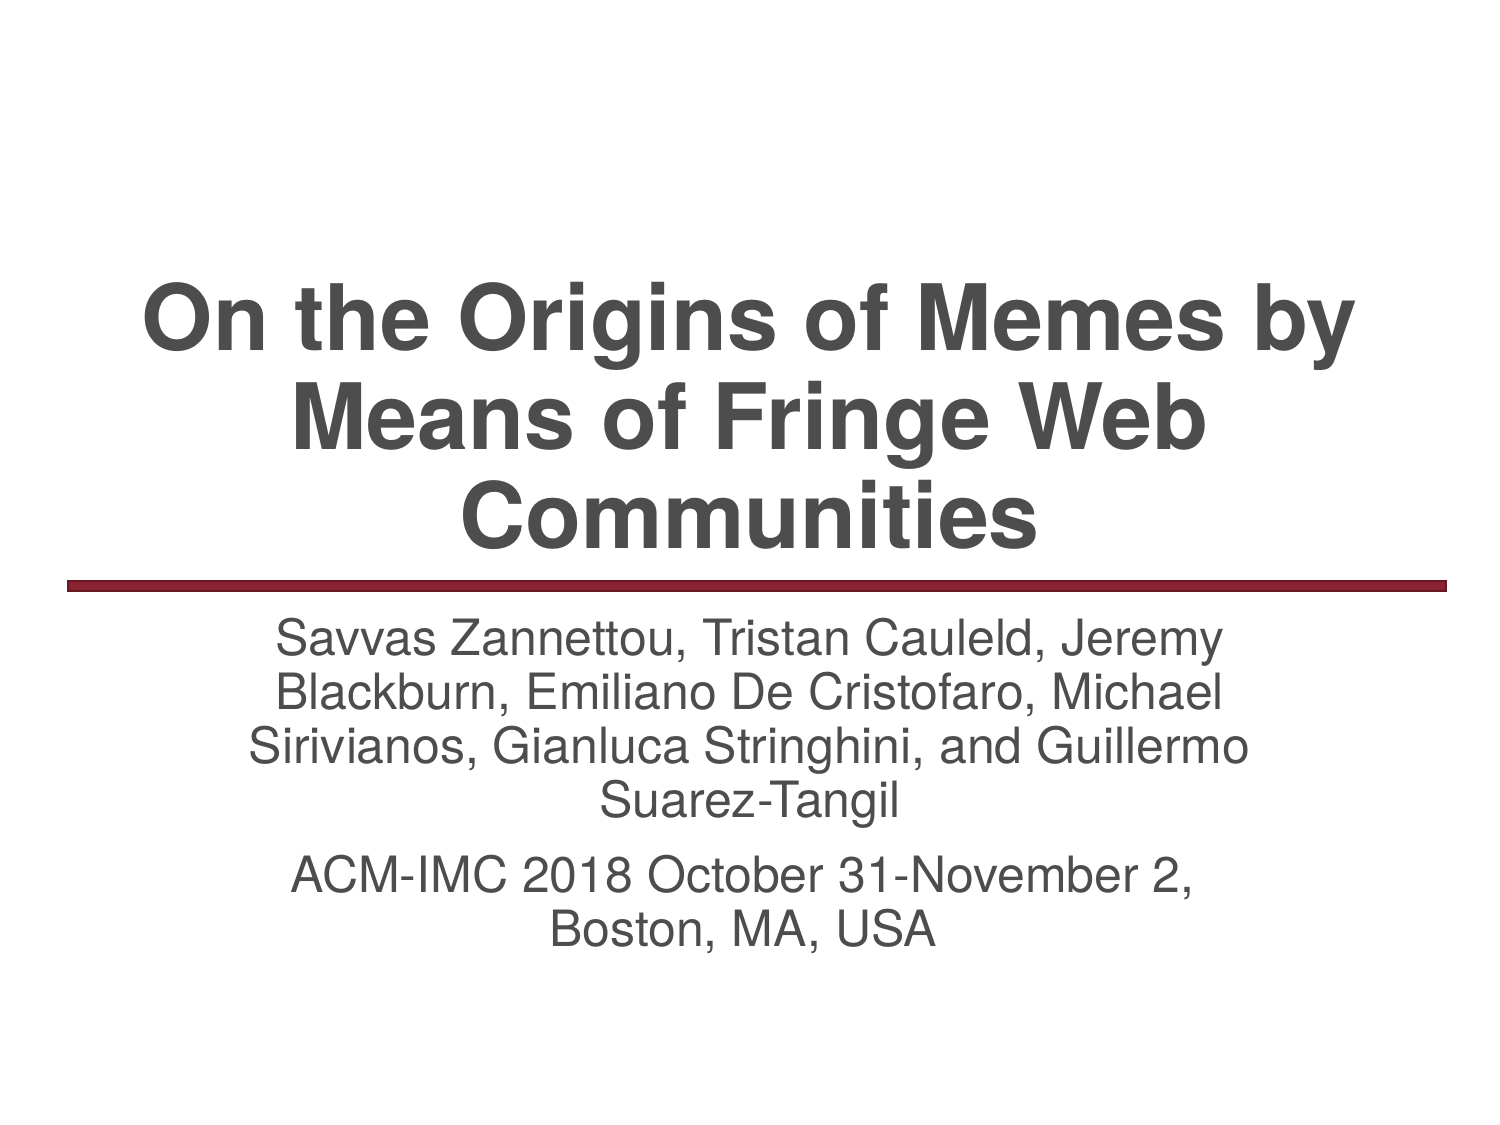

# On the Origins of Memes by Means of Fringe Web Communities
Savvas Zannettou, Tristan Cauleld, Jeremy Blackburn, Emiliano De Cristofaro, Michael Sirivianos, Gianluca Stringhini, and Guillermo Suarez-Tangil
ACM-IMC 2018 October 31-November 2,  Boston, MA, USA